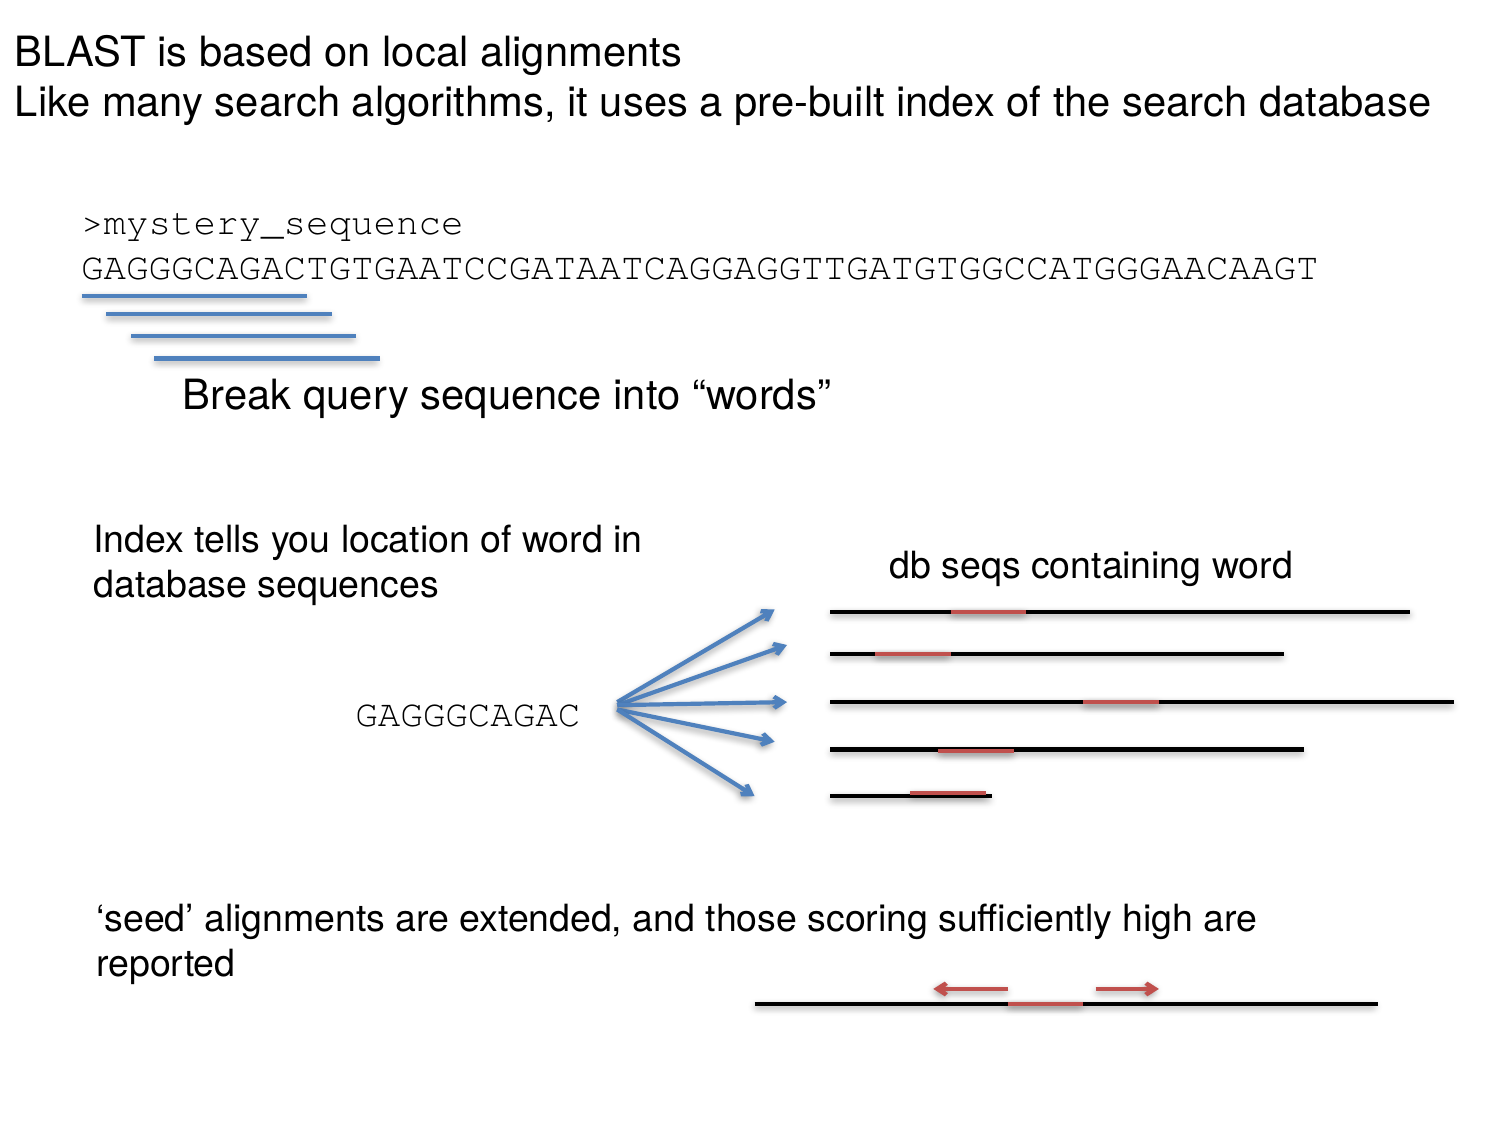

BLAST is based on local alignments
Like many search algorithms, it uses a pre-built index of the search database
>mystery_sequence
GAGGGCAGACTGTGAATCCGATAATCAGGAGGTTGATGTGGCCATGGGAACAAGT
Break query sequence into “words”
Index tells you location of word in database sequences
db seqs containing word
GAGGGCAGAC
‘seed’ alignments are extended, and those scoring sufficiently high are reported